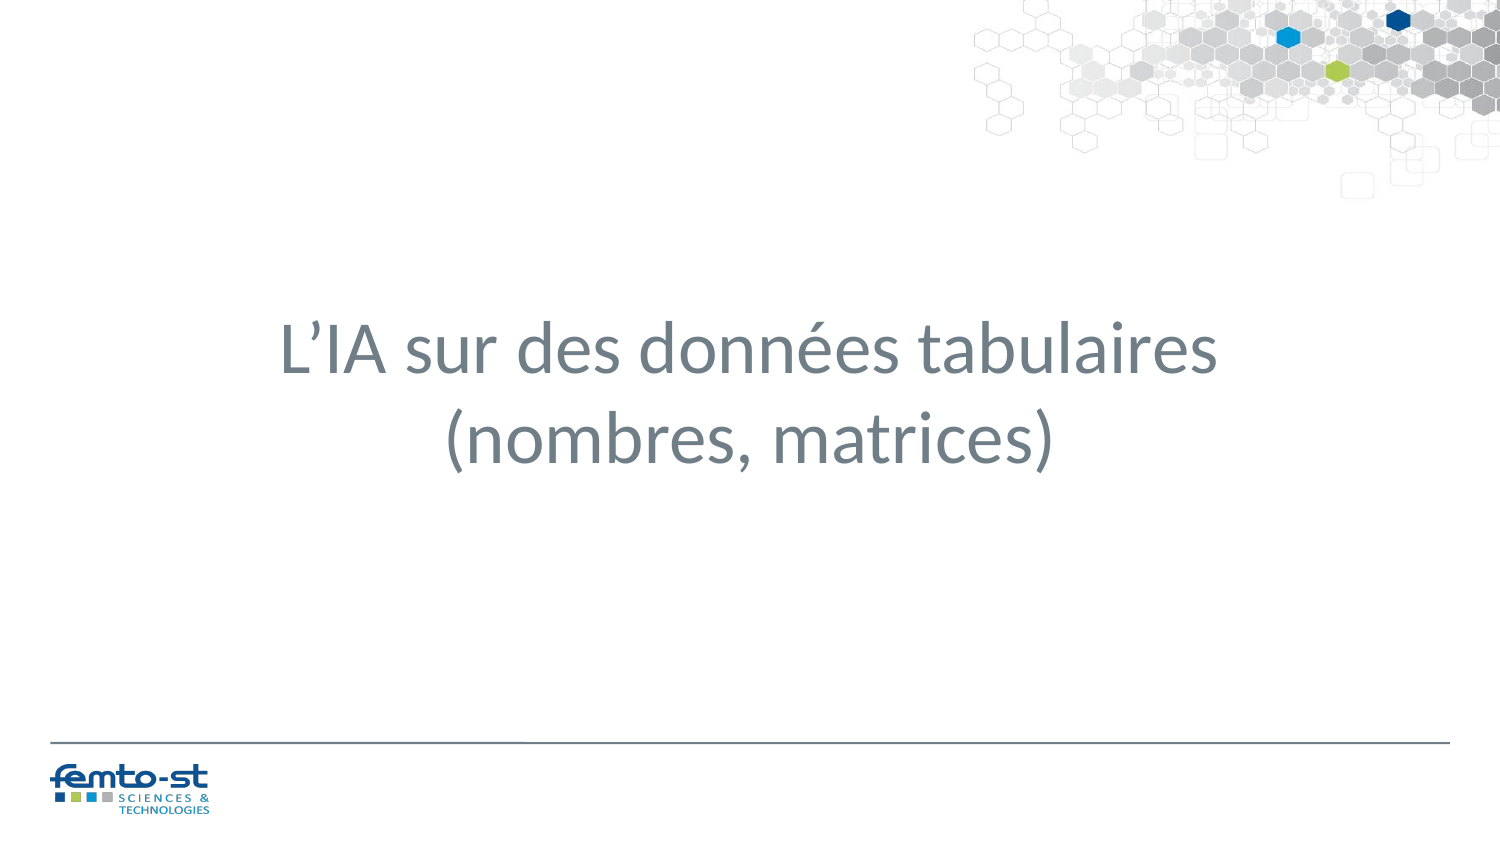

L’IA sur des données tabulaires (nombres, matrices)